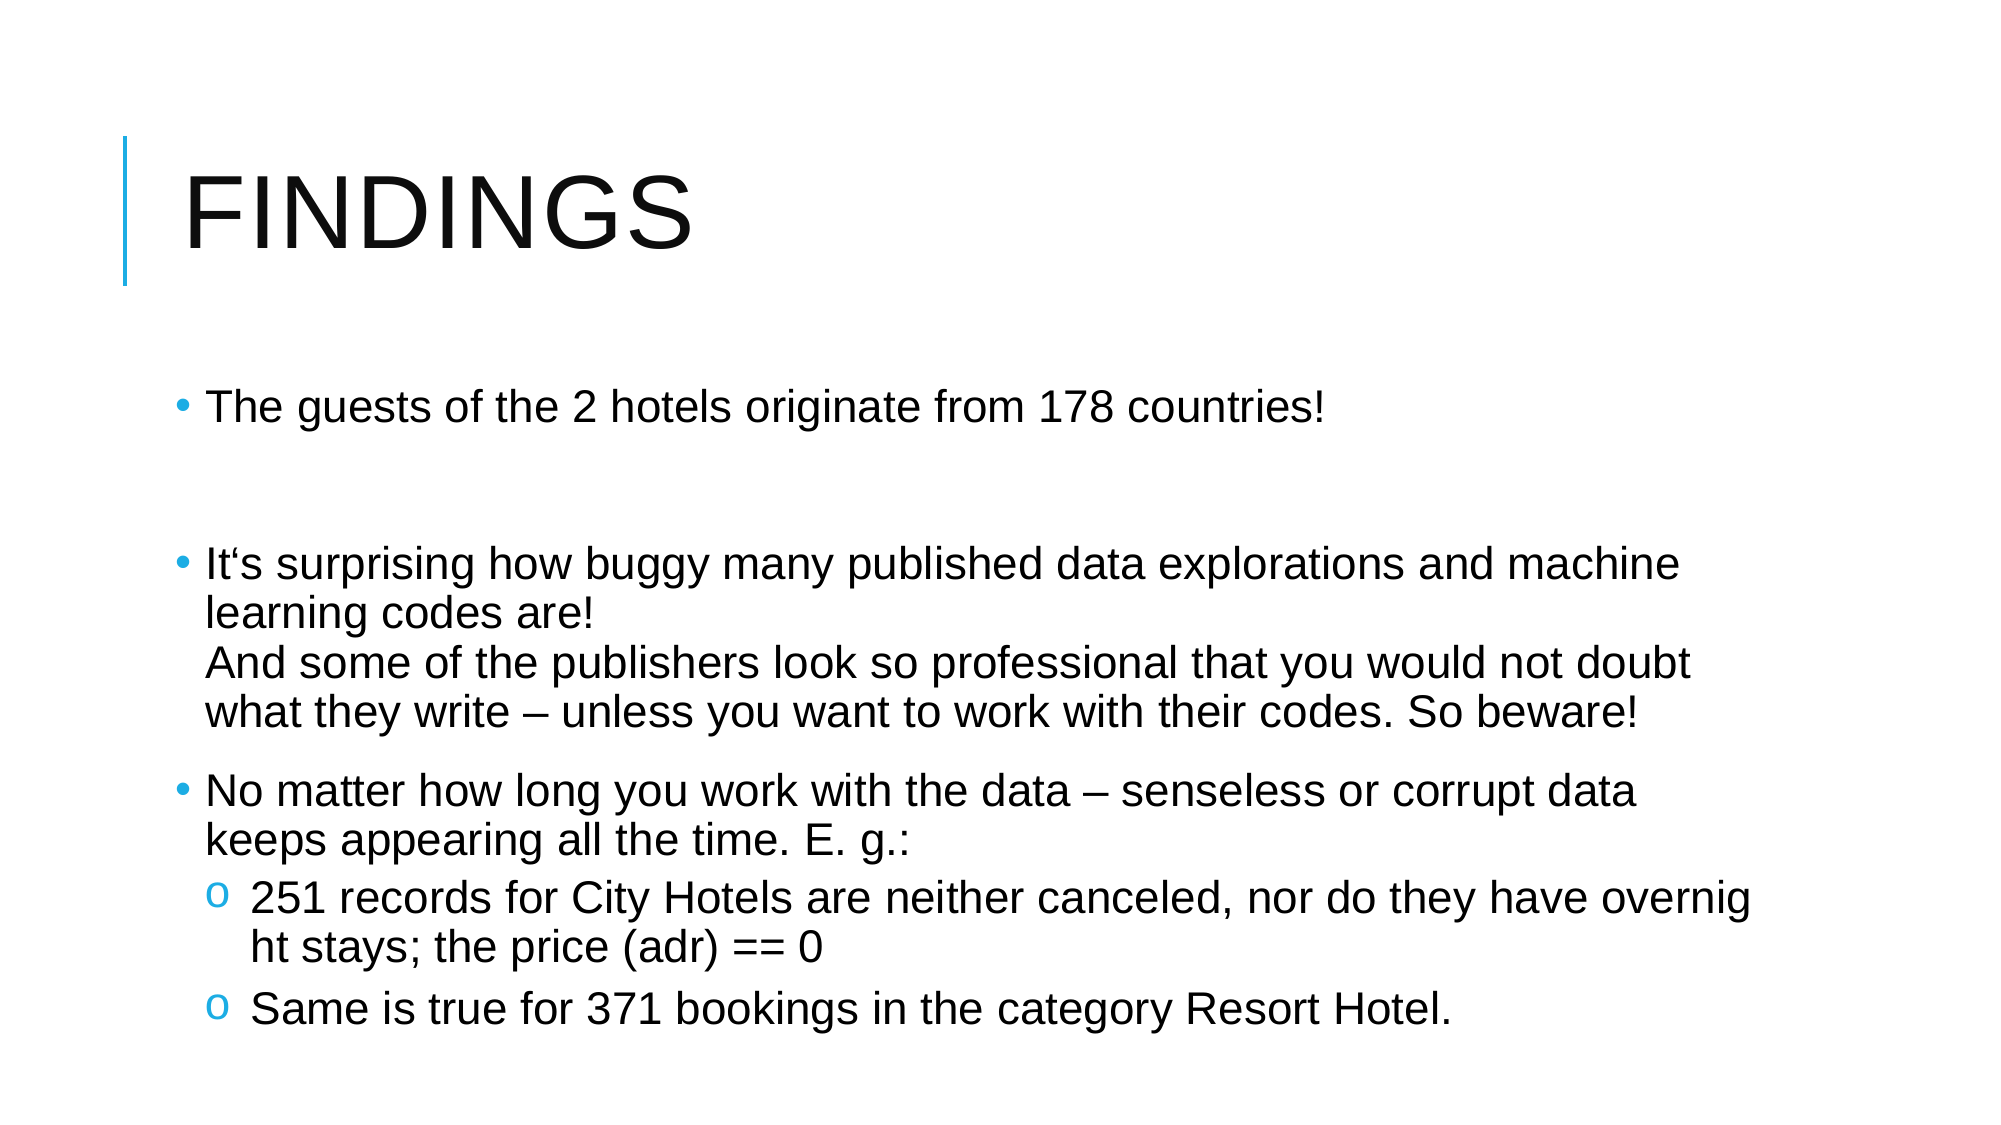

# Findings
The guests of the 2 hotels originate from 178 countries!

It‘s surprising how buggy many published data explorations and machine learning codes are!
And some of the publishers look so professional that you would not doubt what they write – unless you want to work with their codes. So beware!
No matter how long you work with the data – senseless or corrupt data keeps appearing all the time. E. g.:
251 records for City Hotels are neither canceled, nor do they have overnight stays; the price (adr) == 0
Same is true for 371 bookings in the category Resort Hotel.